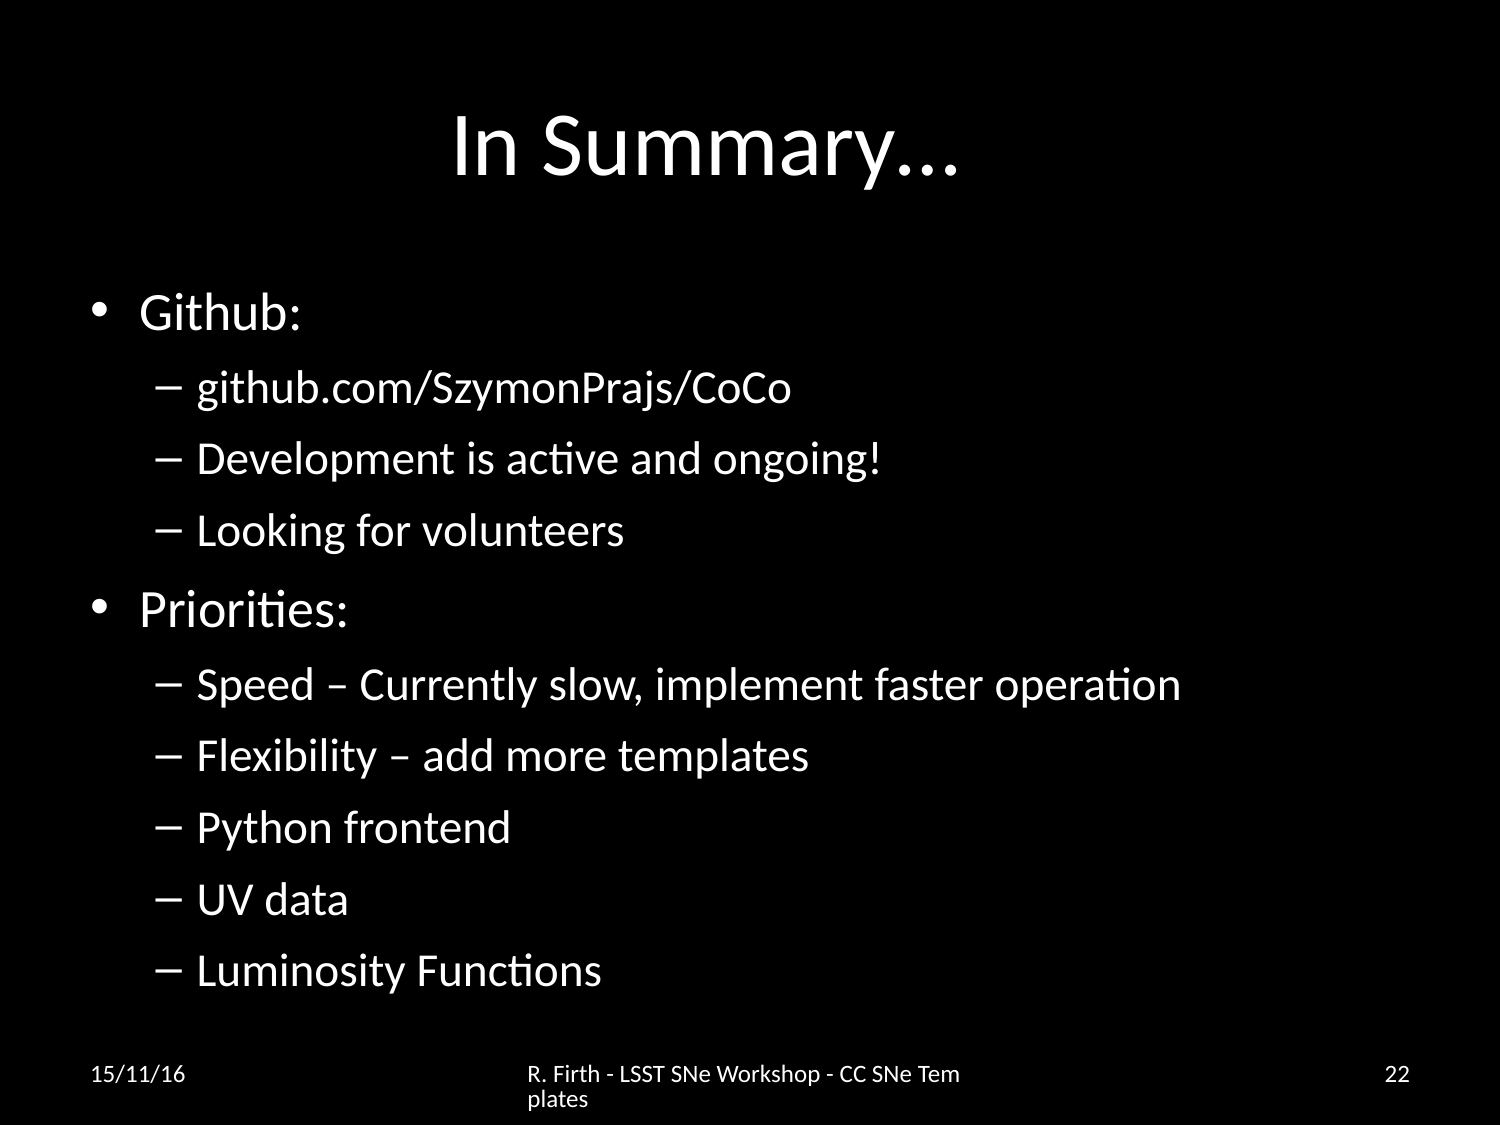

# In Summary…
Github:
github.com/SzymonPrajs/CoCo
Development is active and ongoing!
Looking for volunteers
Priorities:
Speed – Currently slow, implement faster operation
Flexibility – add more templates
Python frontend
UV data
Luminosity Functions
15/11/16
R. Firth - LSST SNe Workshop - CC SNe Templates
22